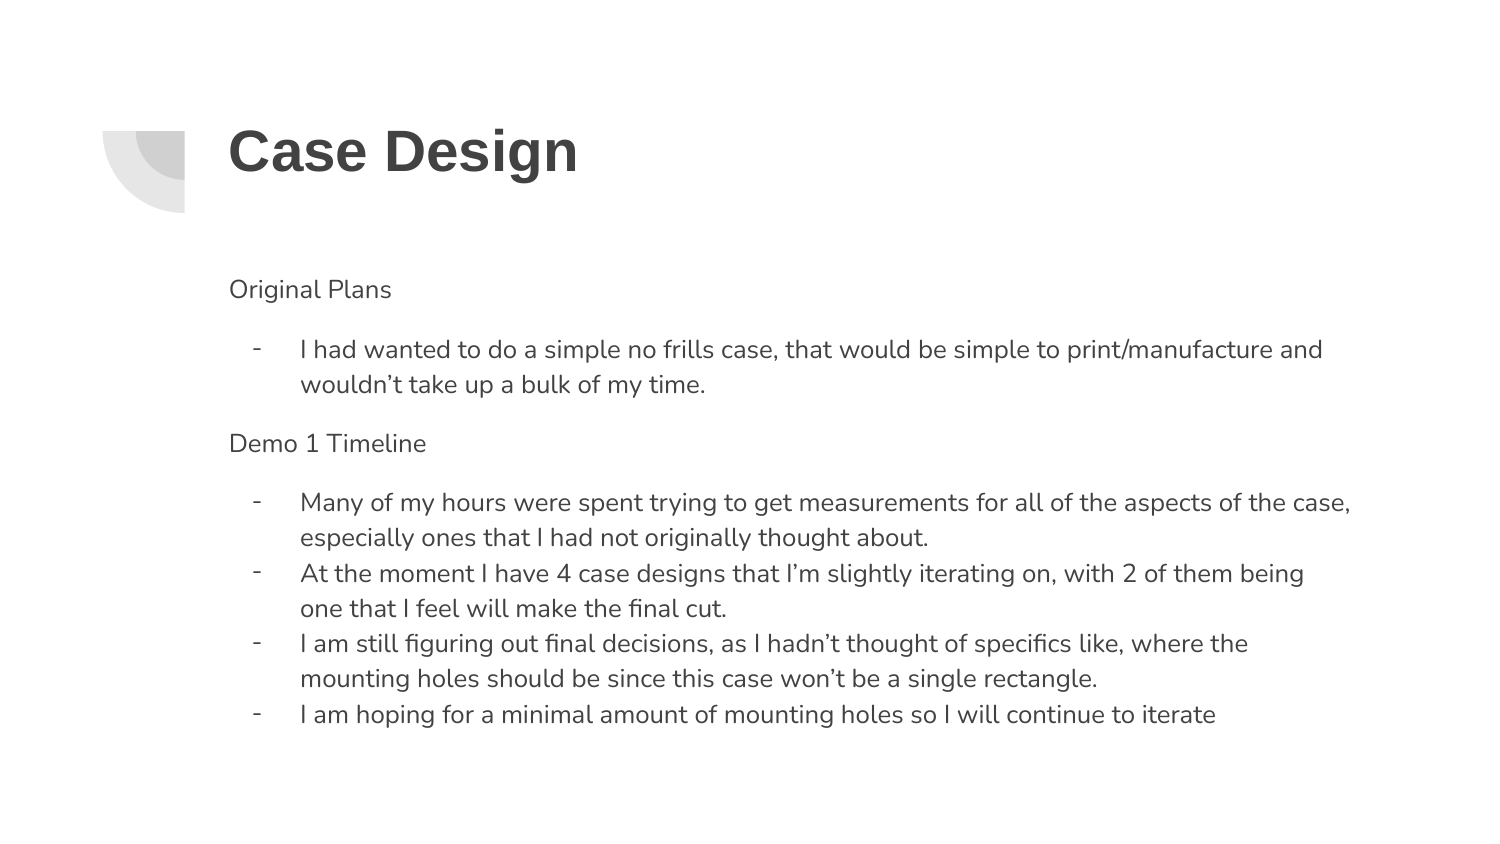

# Case Design
Original Plans
I had wanted to do a simple no frills case, that would be simple to print/manufacture and wouldn’t take up a bulk of my time.
Demo 1 Timeline
Many of my hours were spent trying to get measurements for all of the aspects of the case, especially ones that I had not originally thought about.
At the moment I have 4 case designs that I’m slightly iterating on, with 2 of them being one that I feel will make the final cut.
I am still figuring out final decisions, as I hadn’t thought of specifics like, where the mounting holes should be since this case won’t be a single rectangle.
I am hoping for a minimal amount of mounting holes so I will continue to iterate